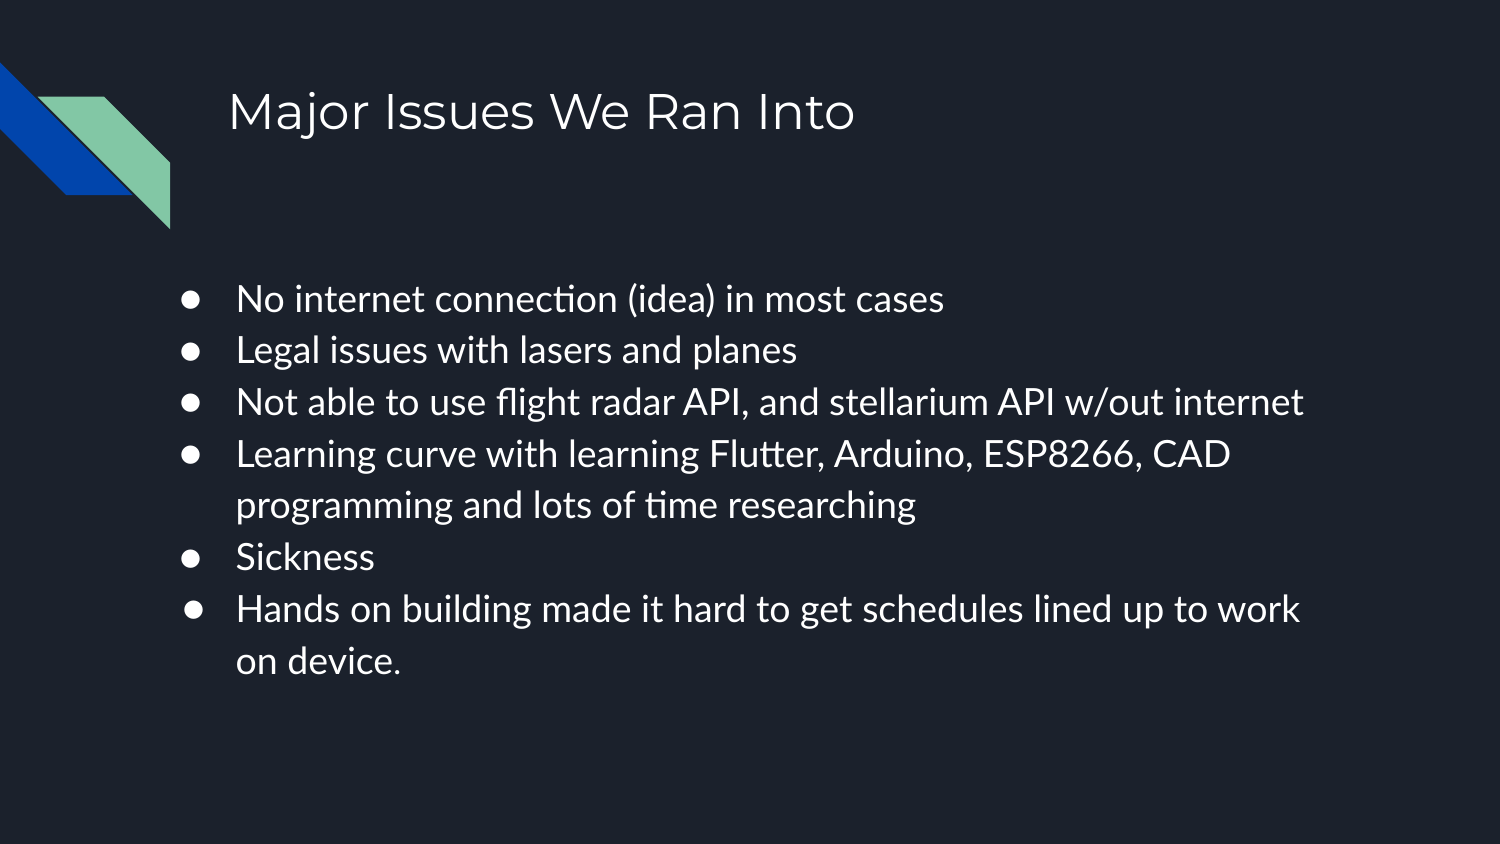

# Major Issues We Ran Into
No internet connection (idea) in most cases
Legal issues with lasers and planes
Not able to use flight radar API, and stellarium API w/out internet
Learning curve with learning Flutter, Arduino, ESP8266, CAD programming and lots of time researching
Sickness
Hands on building made it hard to get schedules lined up to work on device.